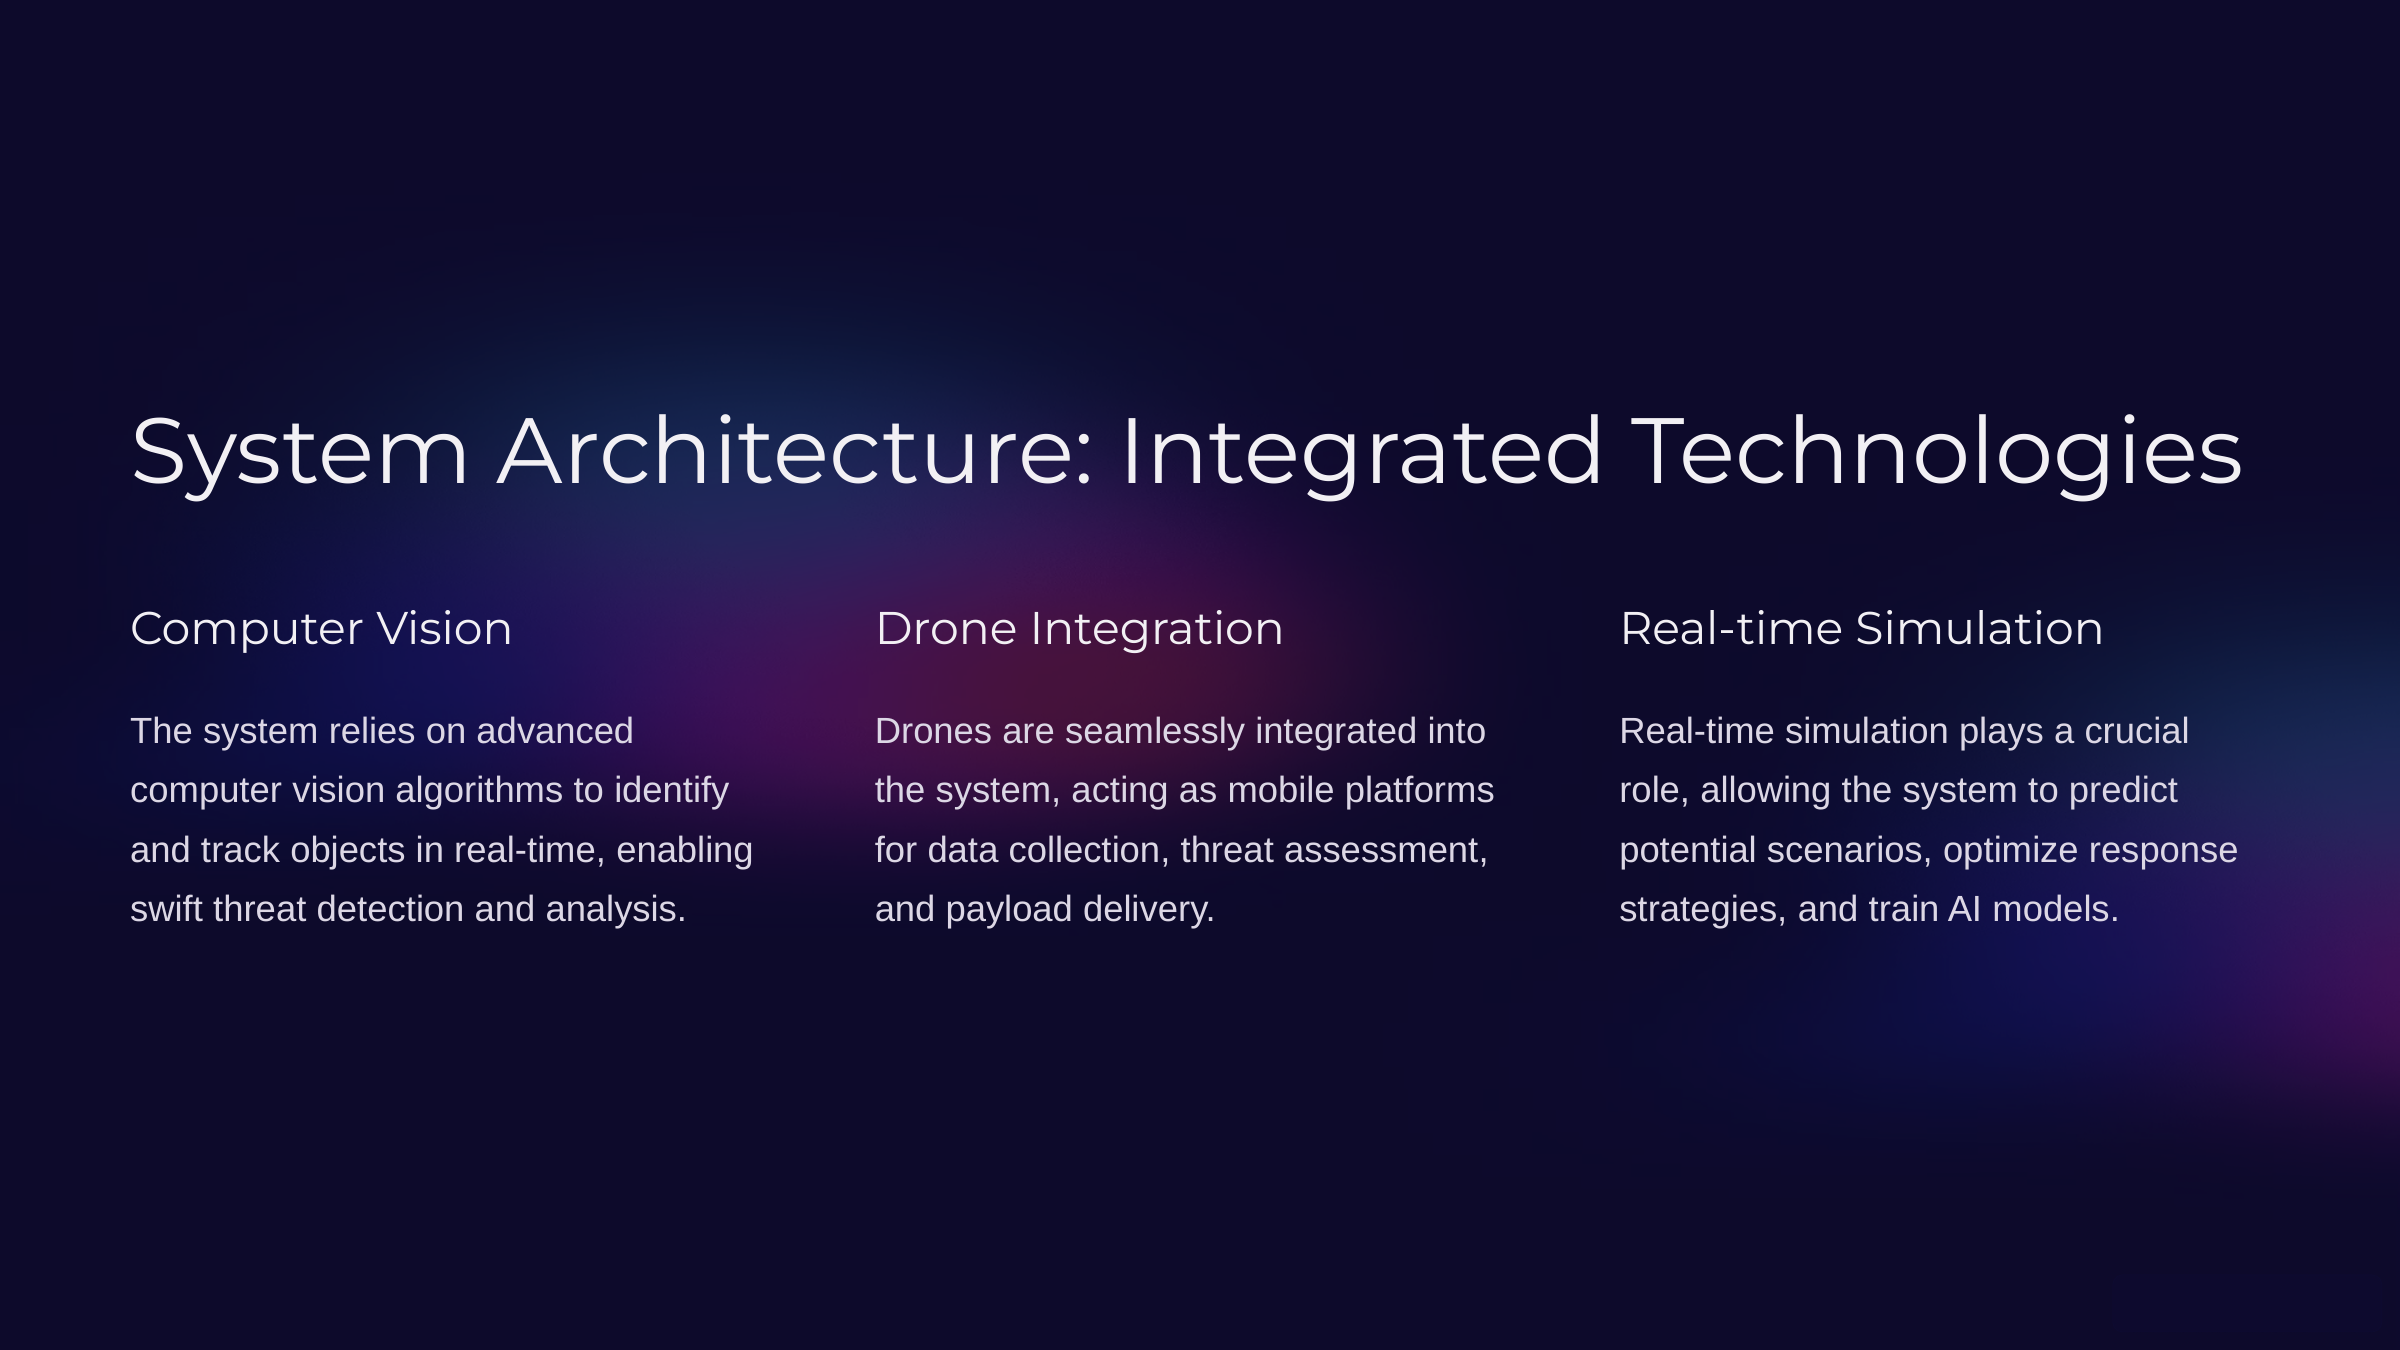

System Architecture: Integrated Technologies
Computer Vision
Drone Integration
Real-time Simulation
The system relies on advanced computer vision algorithms to identify and track objects in real-time, enabling swift threat detection and analysis.
Drones are seamlessly integrated into the system, acting as mobile platforms for data collection, threat assessment, and payload delivery.
Real-time simulation plays a crucial role, allowing the system to predict potential scenarios, optimize response strategies, and train AI models.